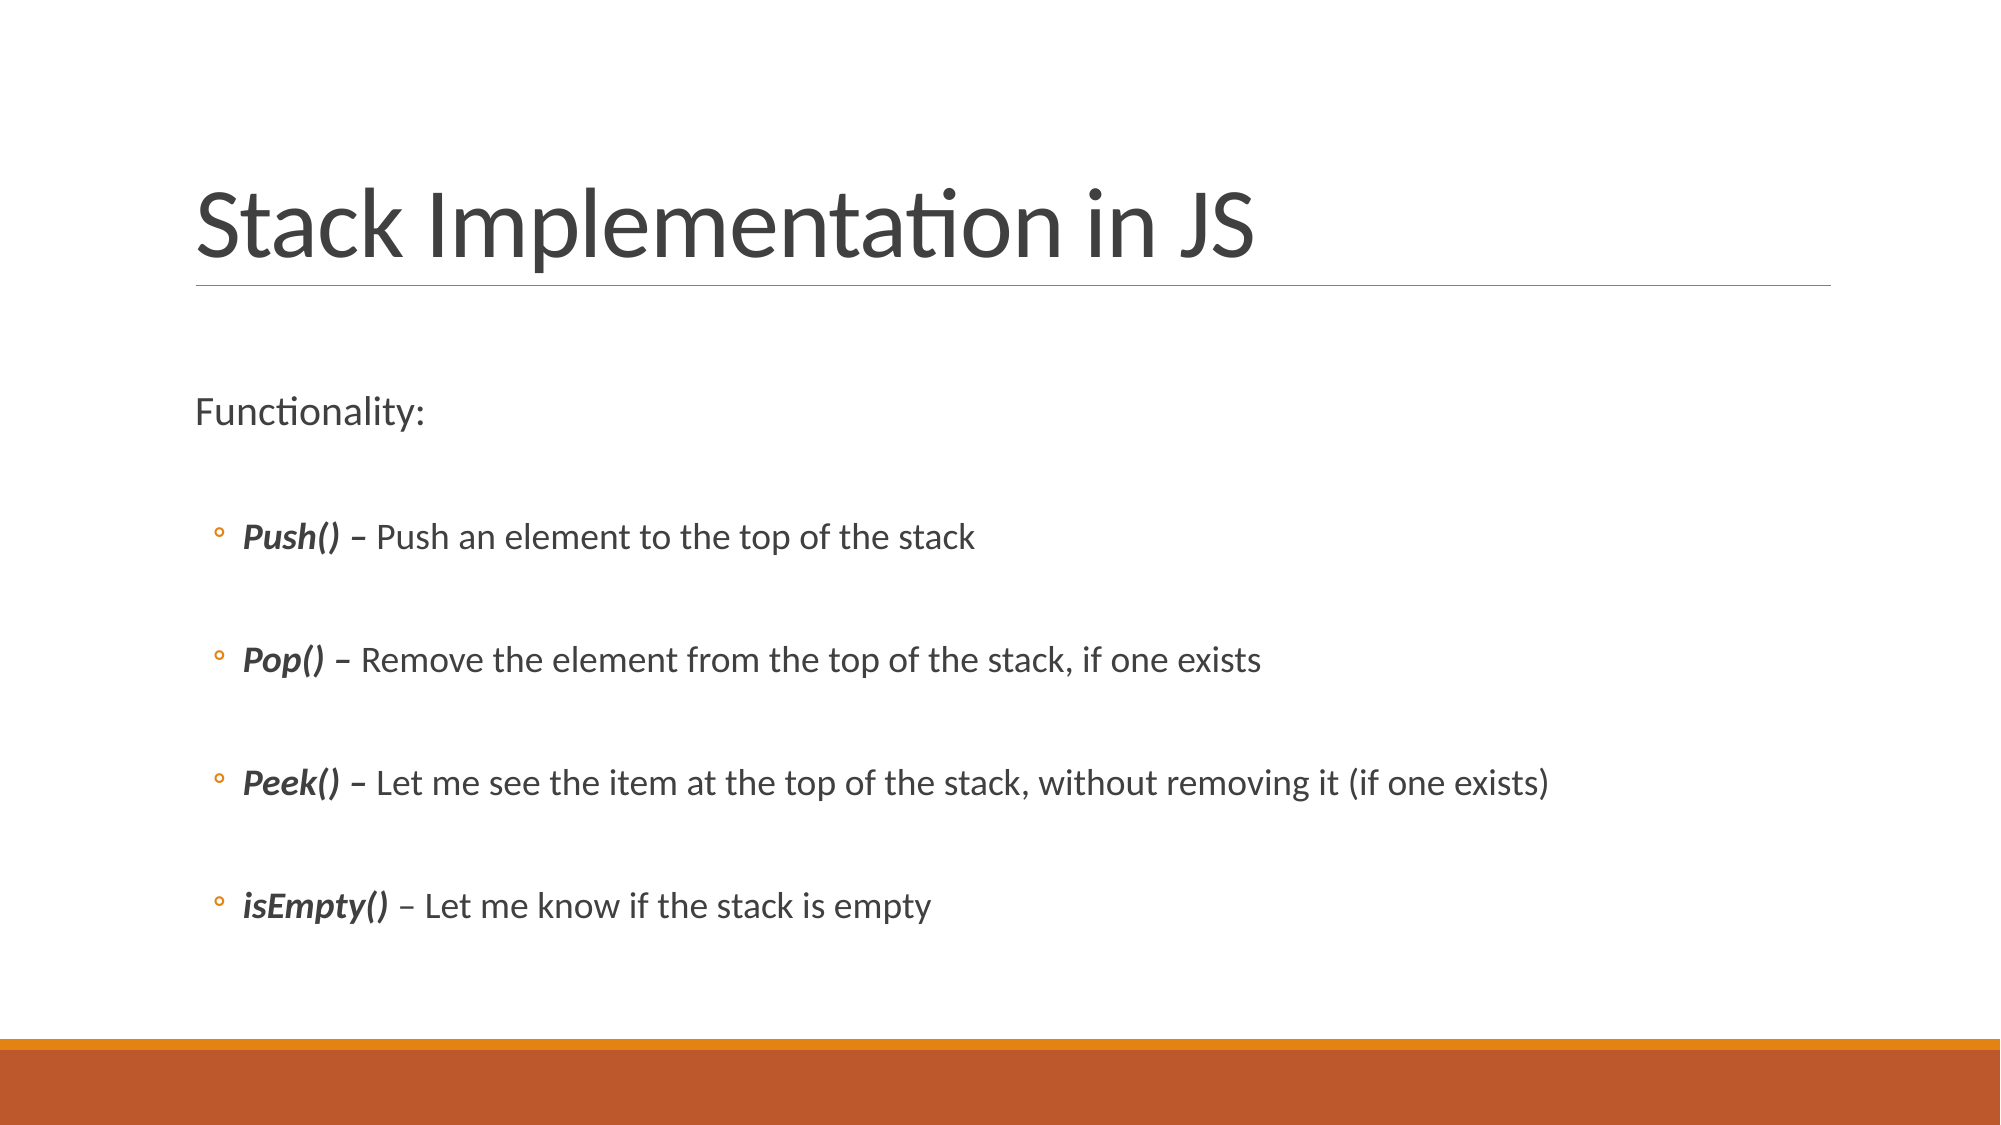

# Stack Implementation in JS

Functionality:

Push() – Push an element to the top of the stack

Pop() – Remove the element from the top of the stack, if one exists

Peek() – Let me see the item at the top of the stack, without removing it (if one exists)

isEmpty() – Let me know if the stack is empty